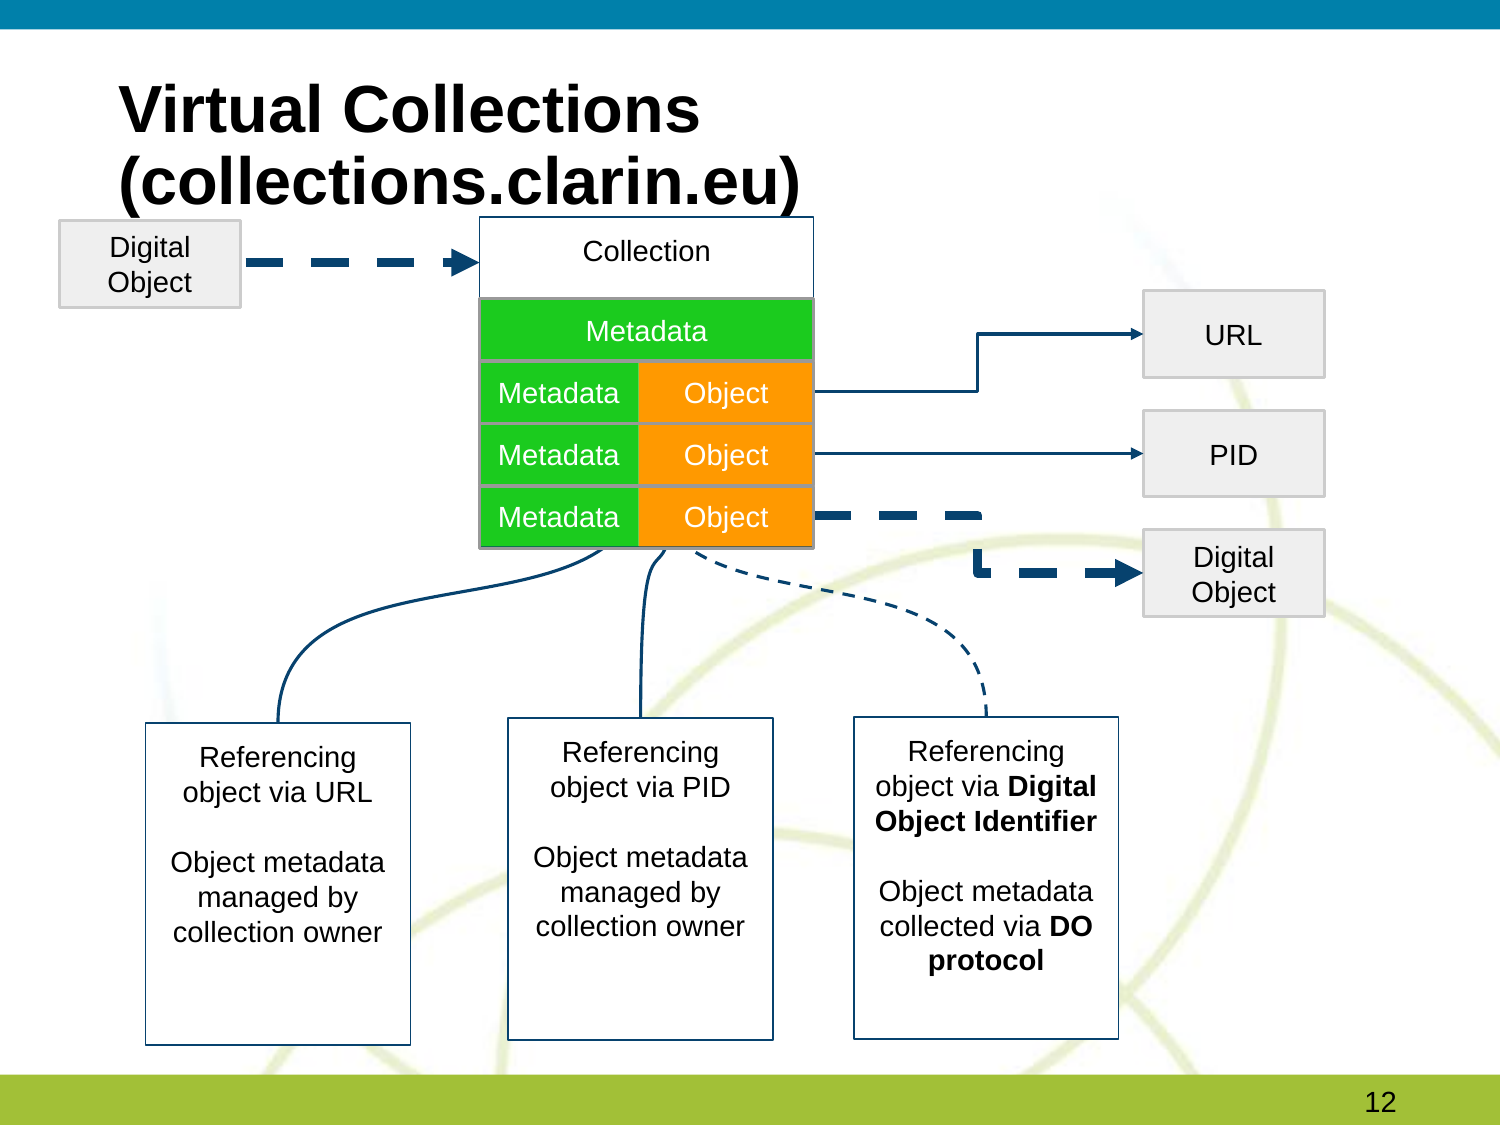

# Virtual Collections (collections.clarin.eu)
Collection
Digital Object
URL
Metadata

Metadata

Object

PID
Metadata
Object

Metadata
Object

Digital Object
Referencing object via Digital Object Identifier

Object metadata collected via DO protocol
Referencing object via PID

Object metadata managed by collection owner
Referencing object via URL

Object metadata managed by collection owner
12